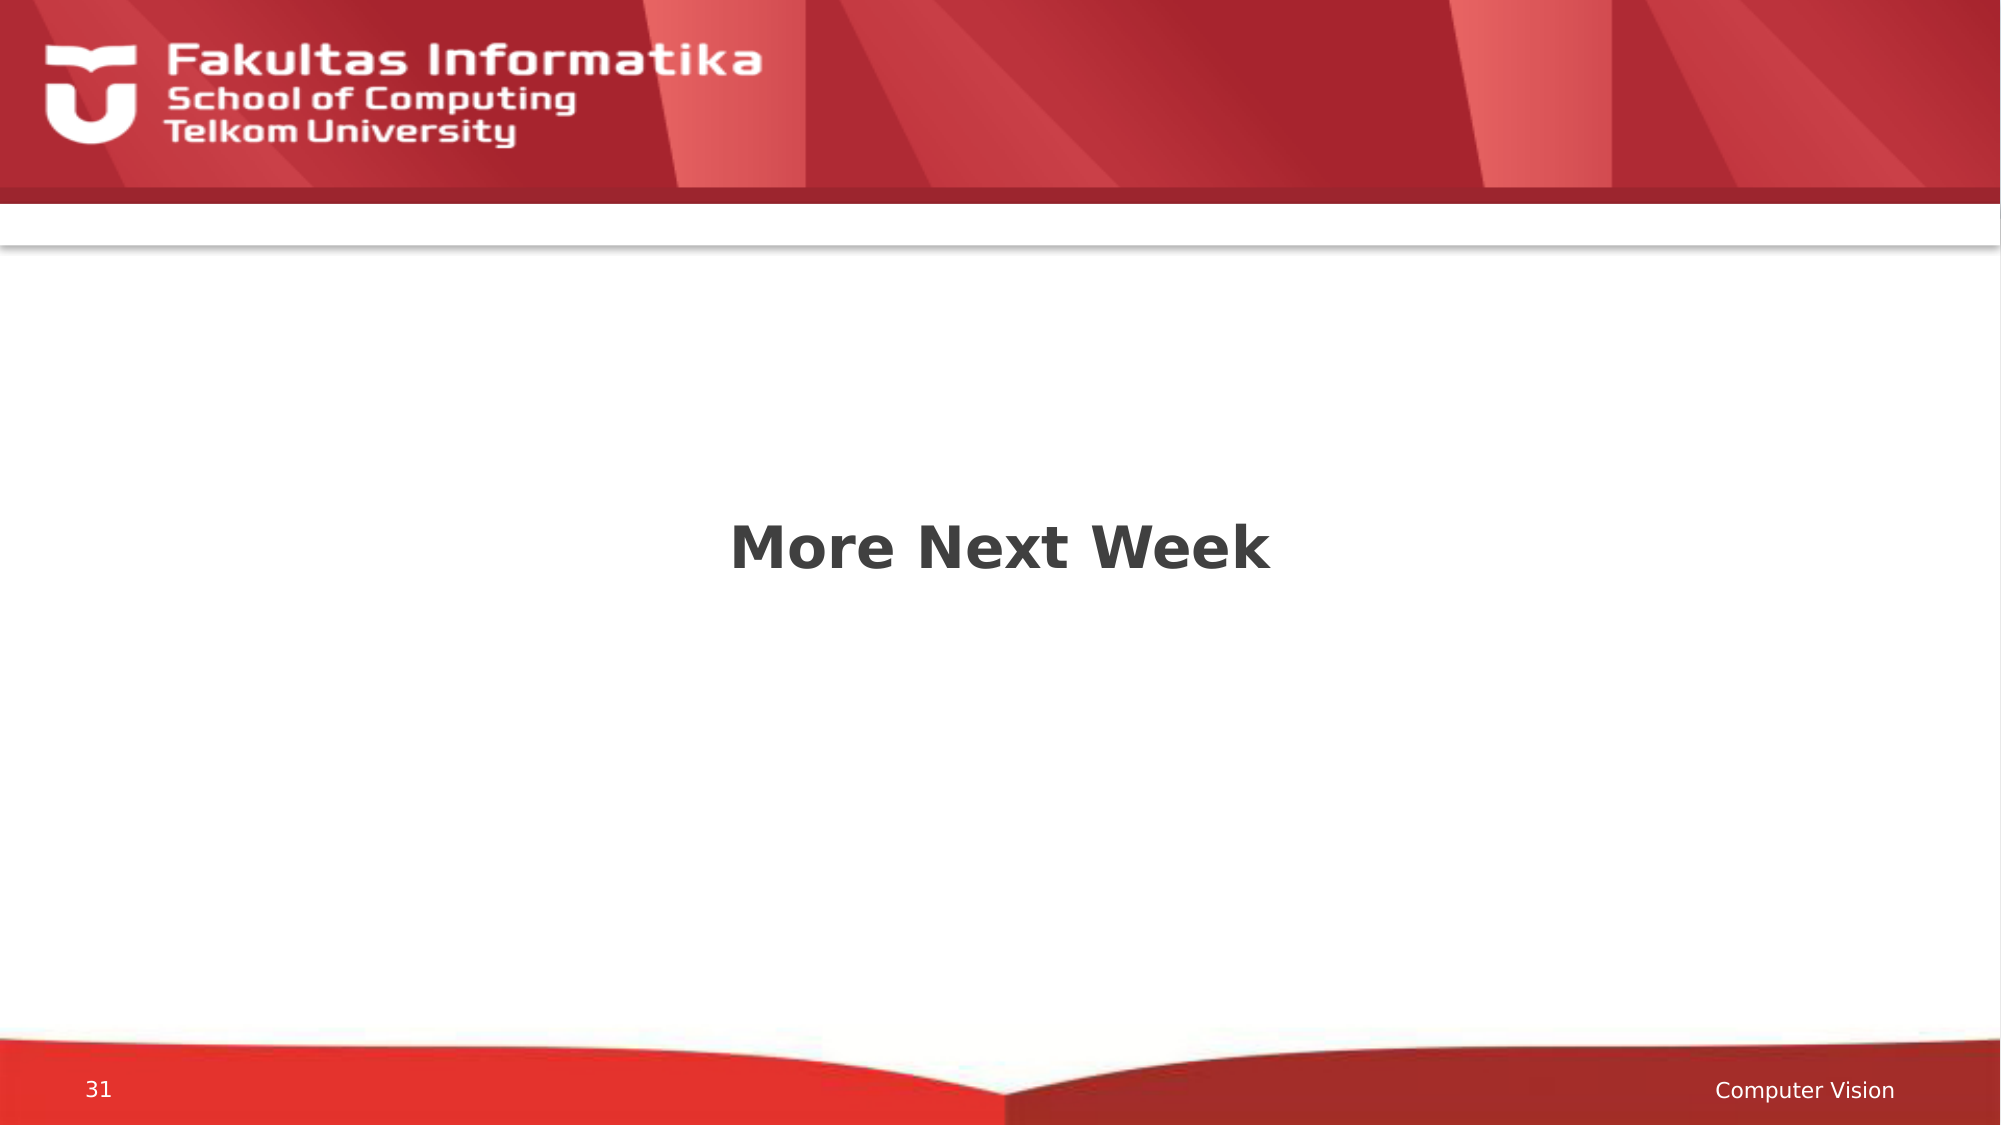

# More Next Week
Computer Vision
31